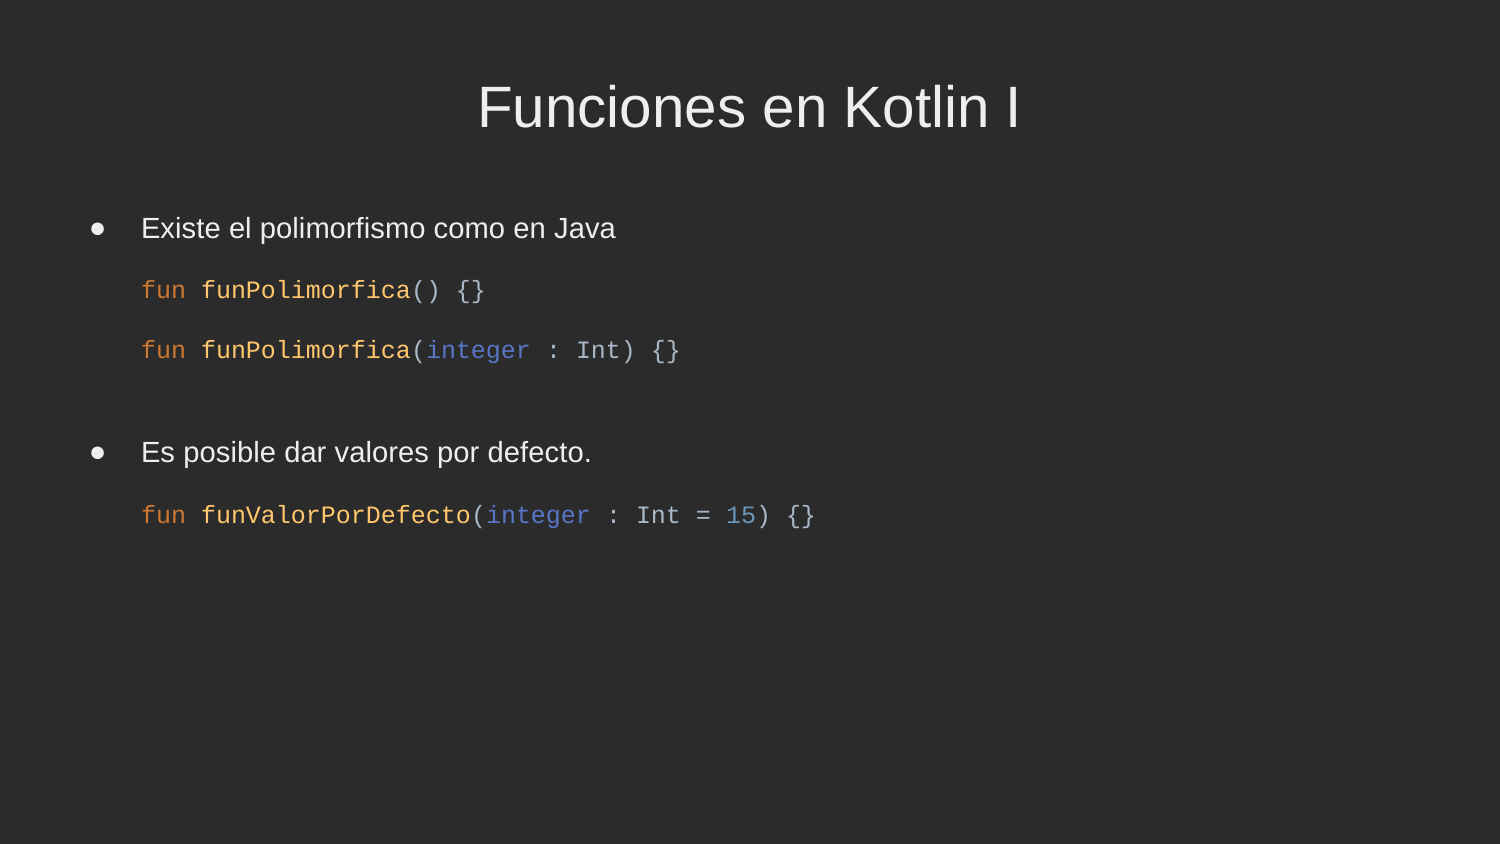

Funciones en Kotlin I
Existe el polimorfismo como en Java
fun funPolimorfica() {}
fun funPolimorfica(integer : Int) {}
Es posible dar valores por defecto.
fun funValorPorDefecto(integer : Int = 15) {}